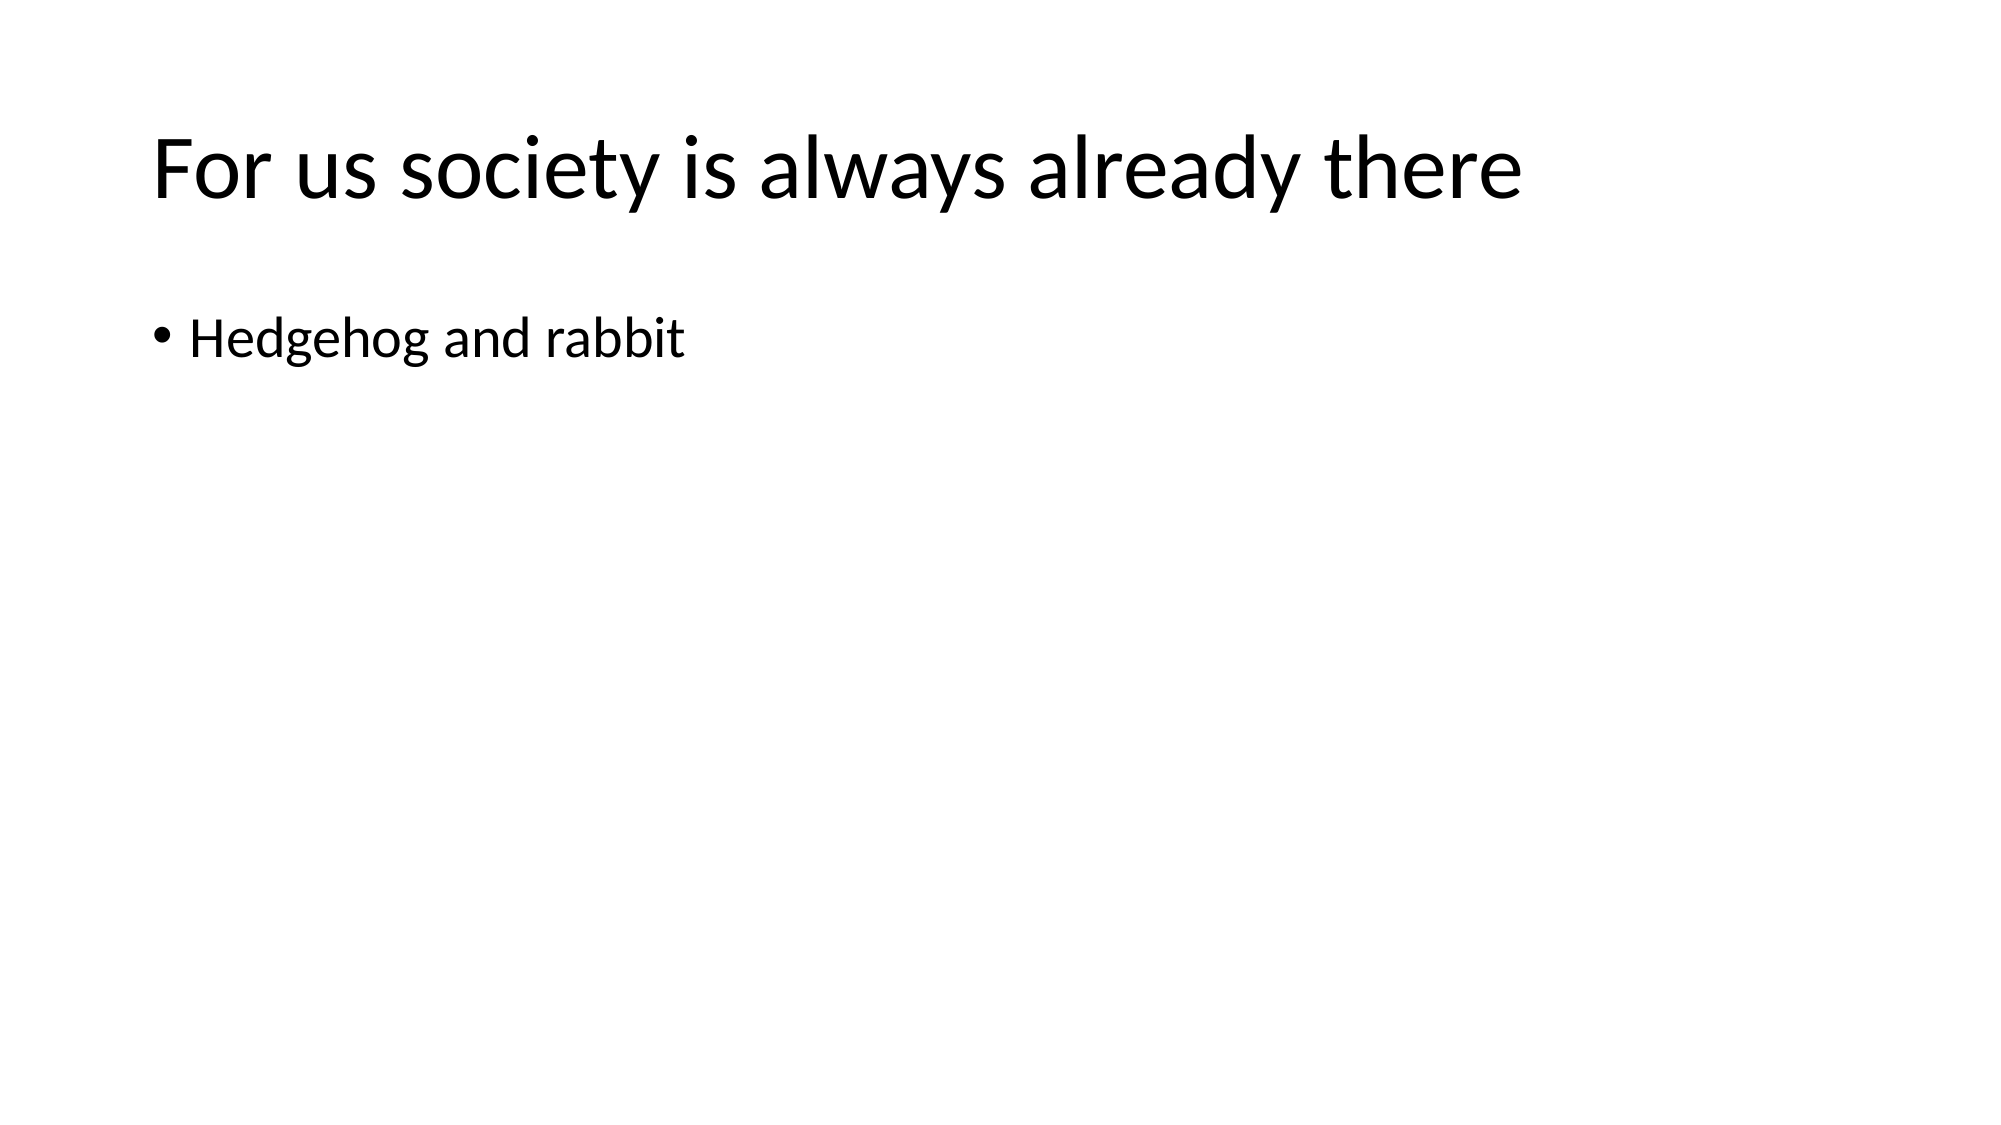

# For us society is always already there
Hedgehog and rabbit